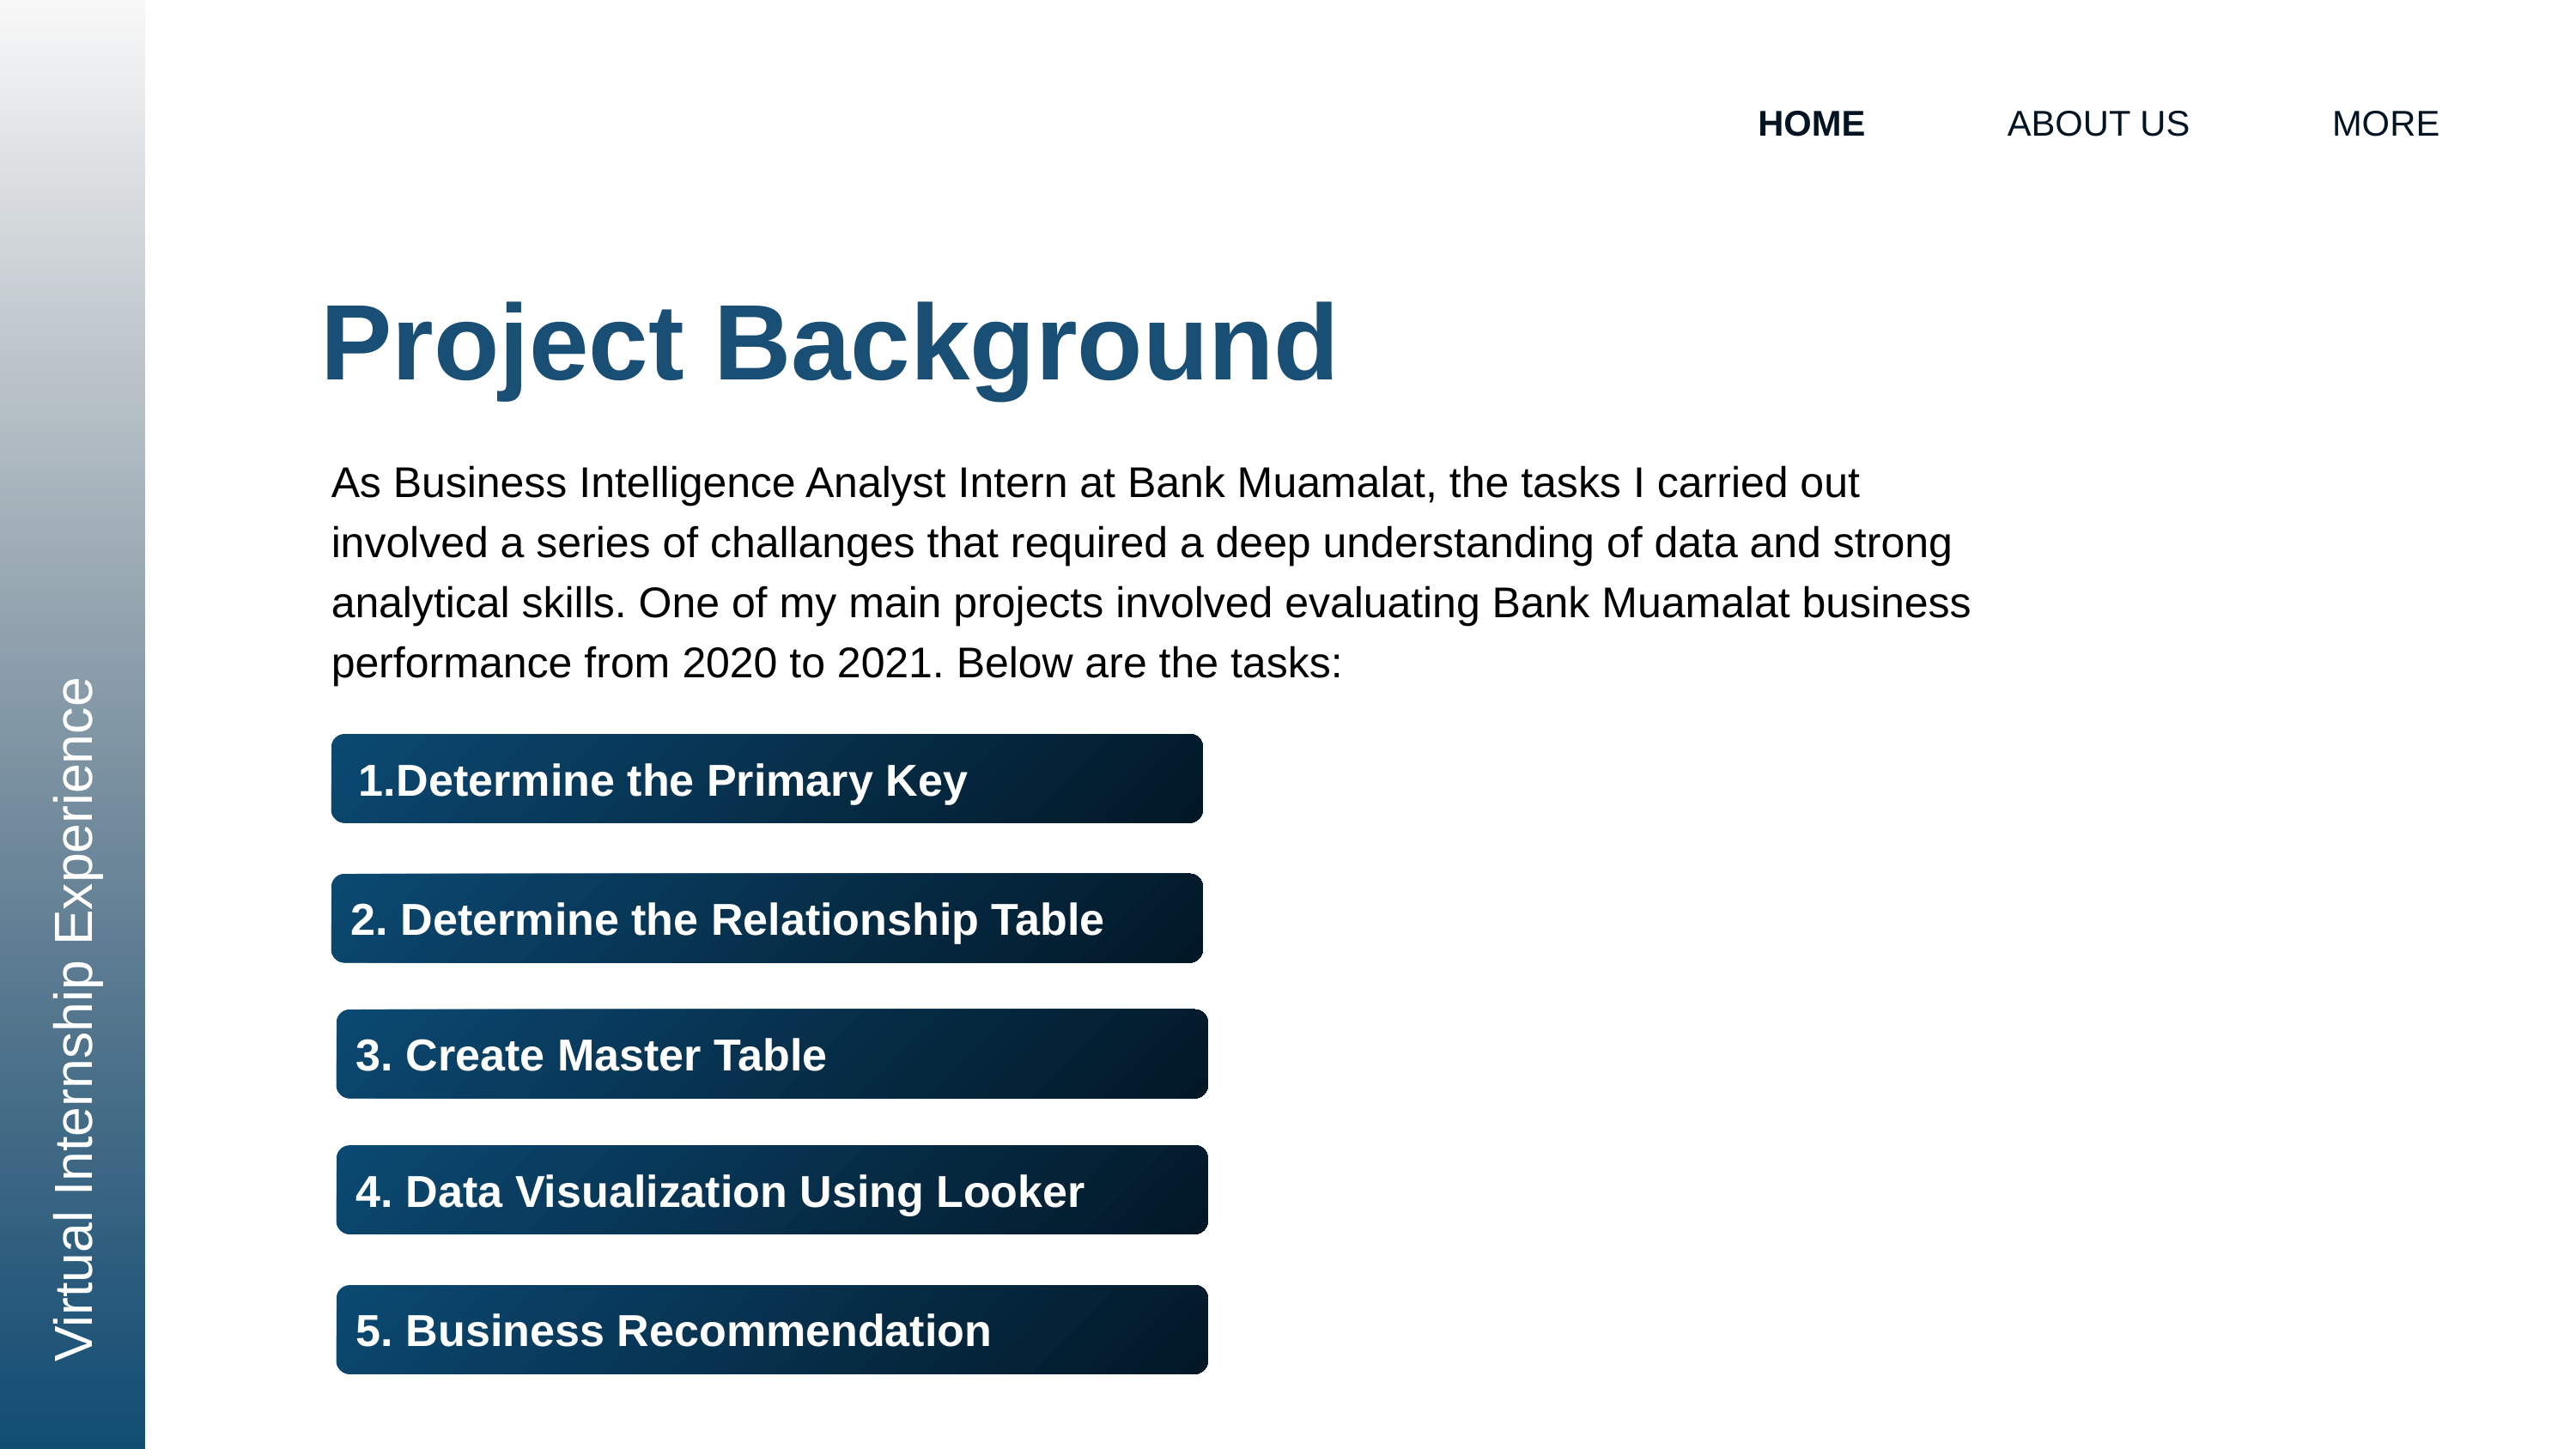

HOME
ABOUT US
MORE
Project Background
As Business Intelligence Analyst Intern at Bank Muamalat, the tasks I carried out involved a series of challanges that required a deep understanding of data and strong analytical skills. One of my main projects involved evaluating Bank Muamalat business performance from 2020 to 2021. Below are the tasks:

Determine the Primary Key

2. Determine the Relationship Table
Virtual Internship Experience

3. Create Master Table

4. Data Visualization Using Looker

5. Business Recommendation